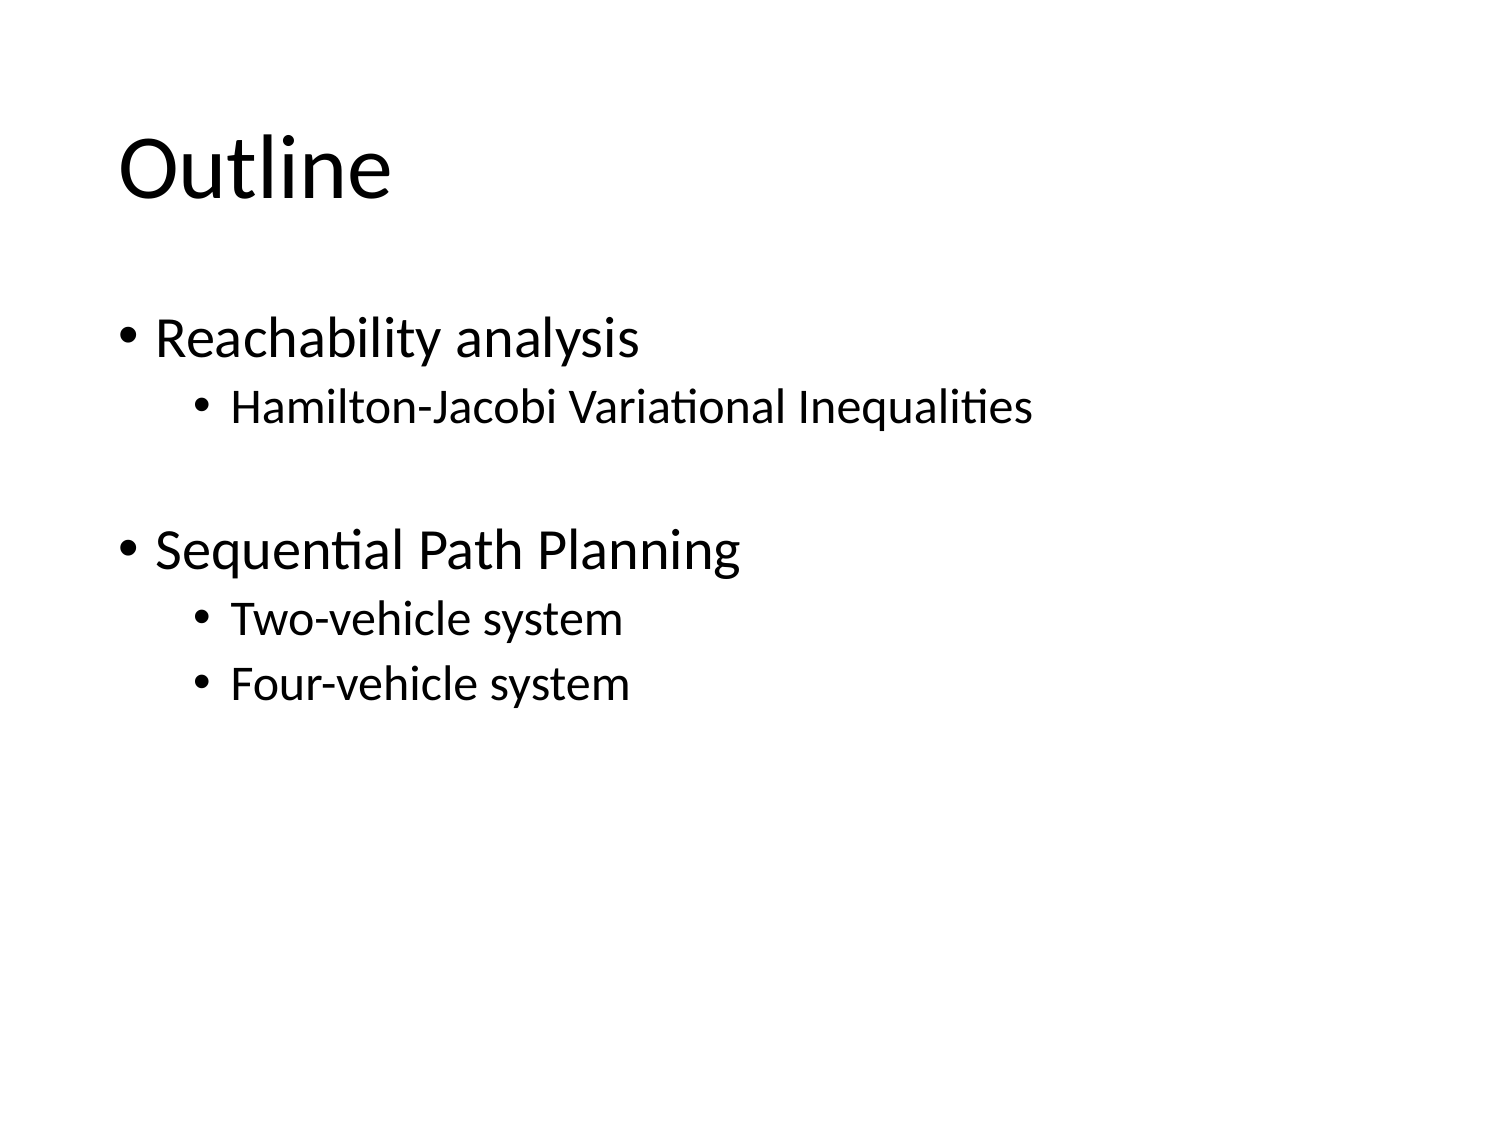

# Outline
Reachability analysis
Hamilton-Jacobi Variational Inequalities

Sequential Path Planning
Two-vehicle system
Four-vehicle system